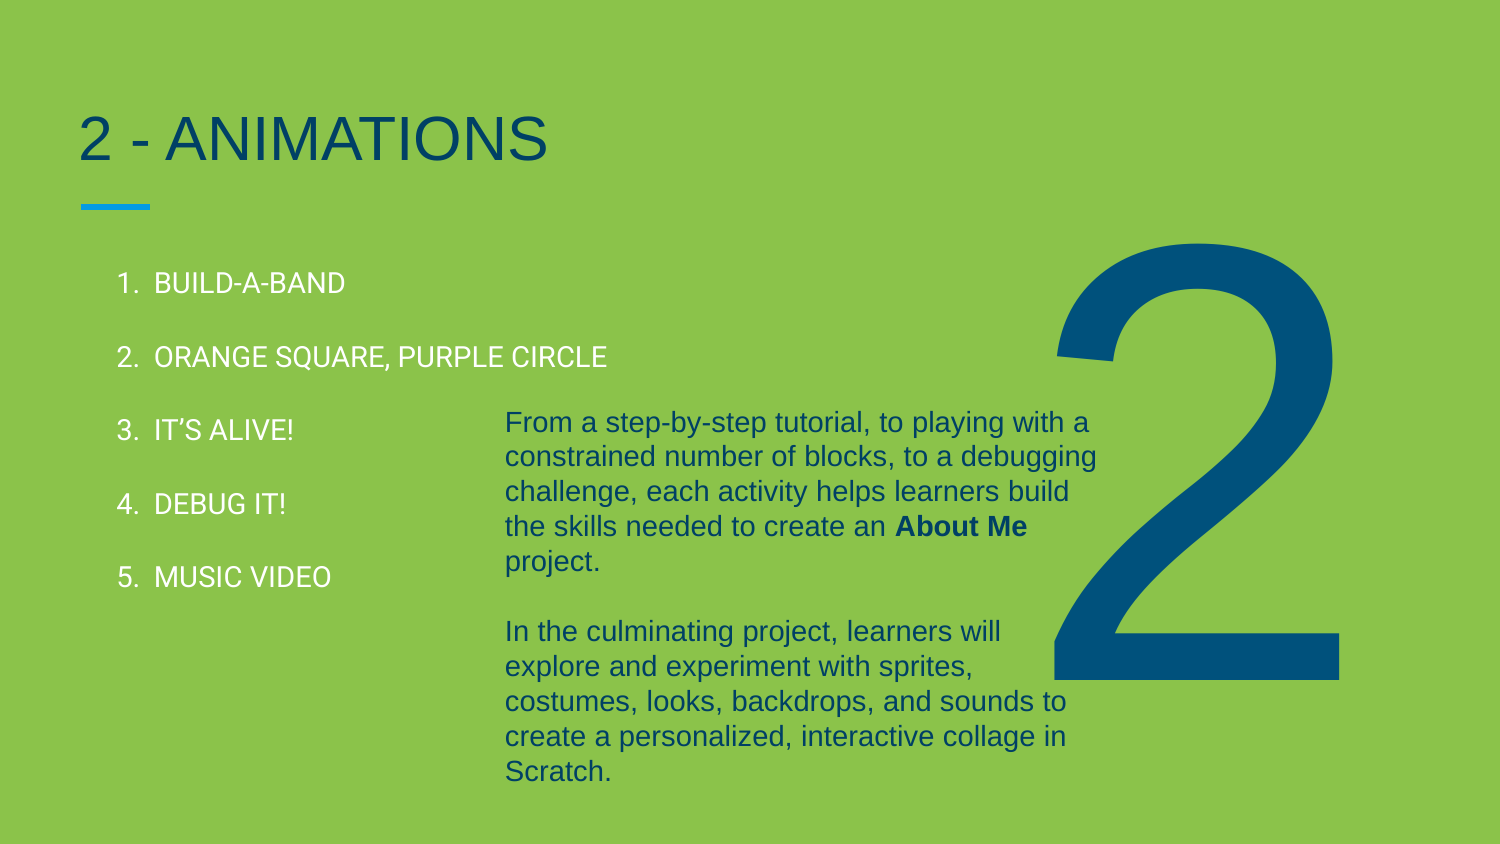

2
# 2 - ANIMATIONS
BUILD-A-BAND
ORANGE SQUARE, PURPLE CIRCLE
IT’S ALIVE!
DEBUG IT!
MUSIC VIDEO
From a step-by-step tutorial, to playing with a constrained number of blocks, to a debugging challenge, each activity helps learners build the skills needed to create an About Me project.

In the culminating project, learners will explore and experiment with sprites, costumes, looks, backdrops, and sounds to create a personalized, interactive collage in Scratch.